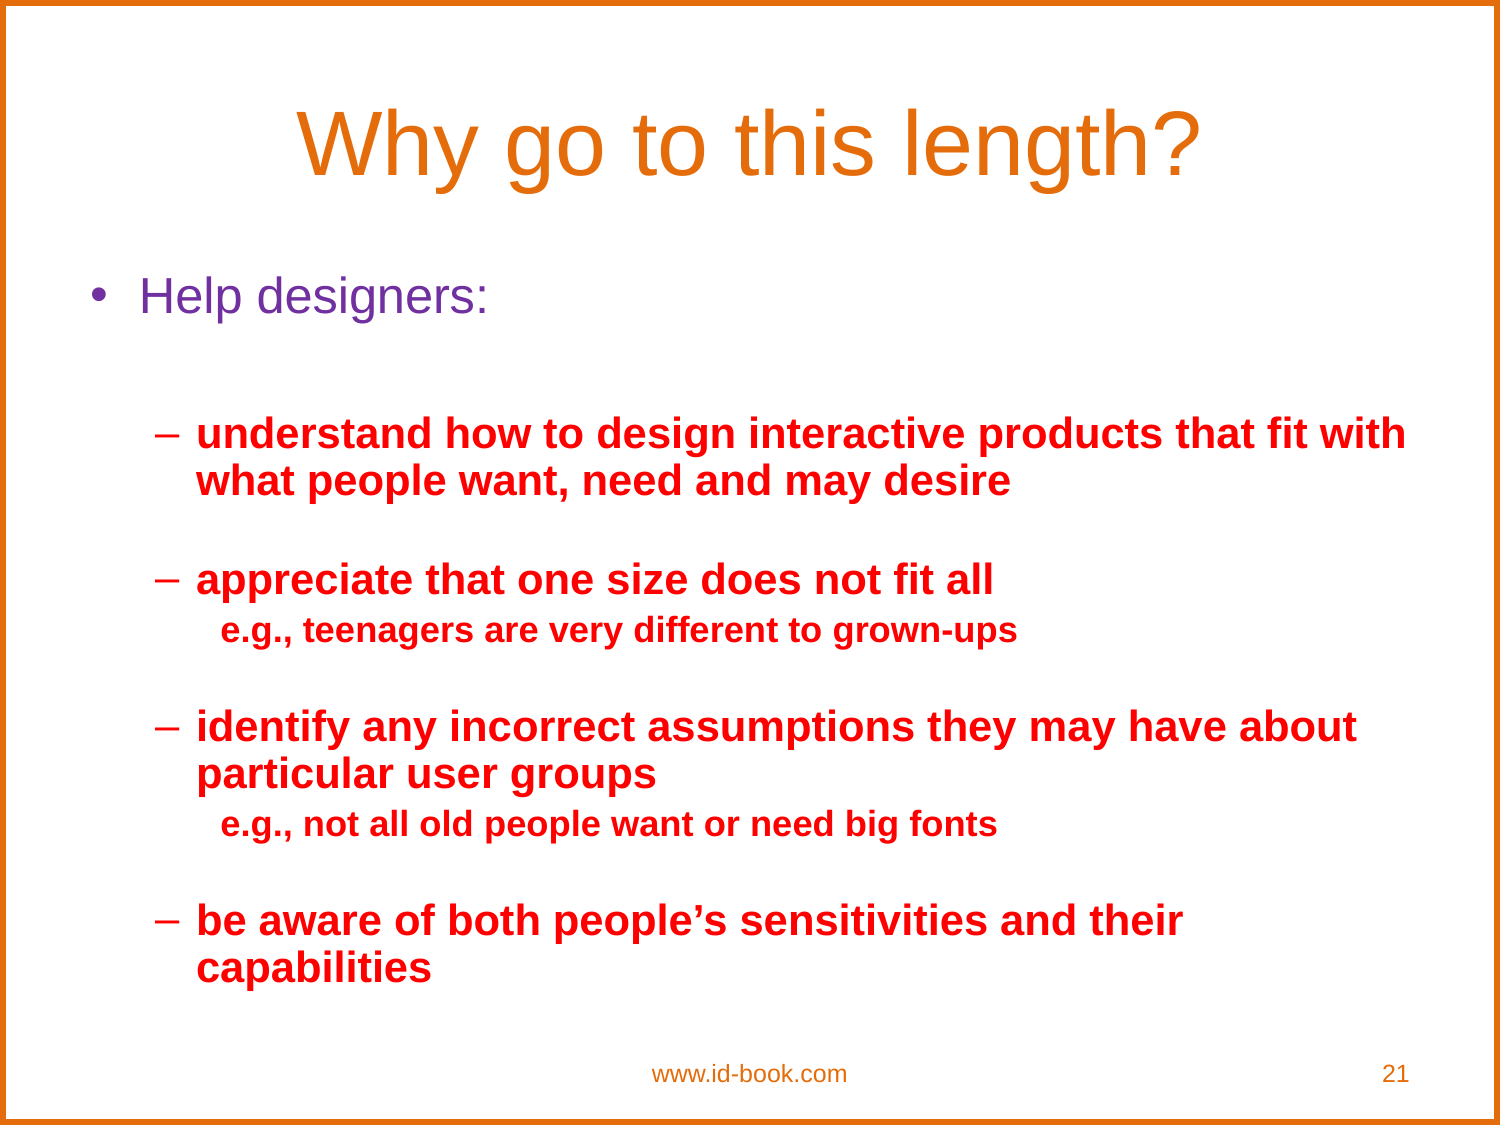

# Why go to this length?
Help designers:

understand how to design interactive products that fit with what people want, need and may desire

appreciate that one size does not fit all
e.g., teenagers are very different to grown-ups

identify any incorrect assumptions they may have about particular user groups
e.g., not all old people want or need big fonts

be aware of both people’s sensitivities and their capabilities

www.id-book.com
21